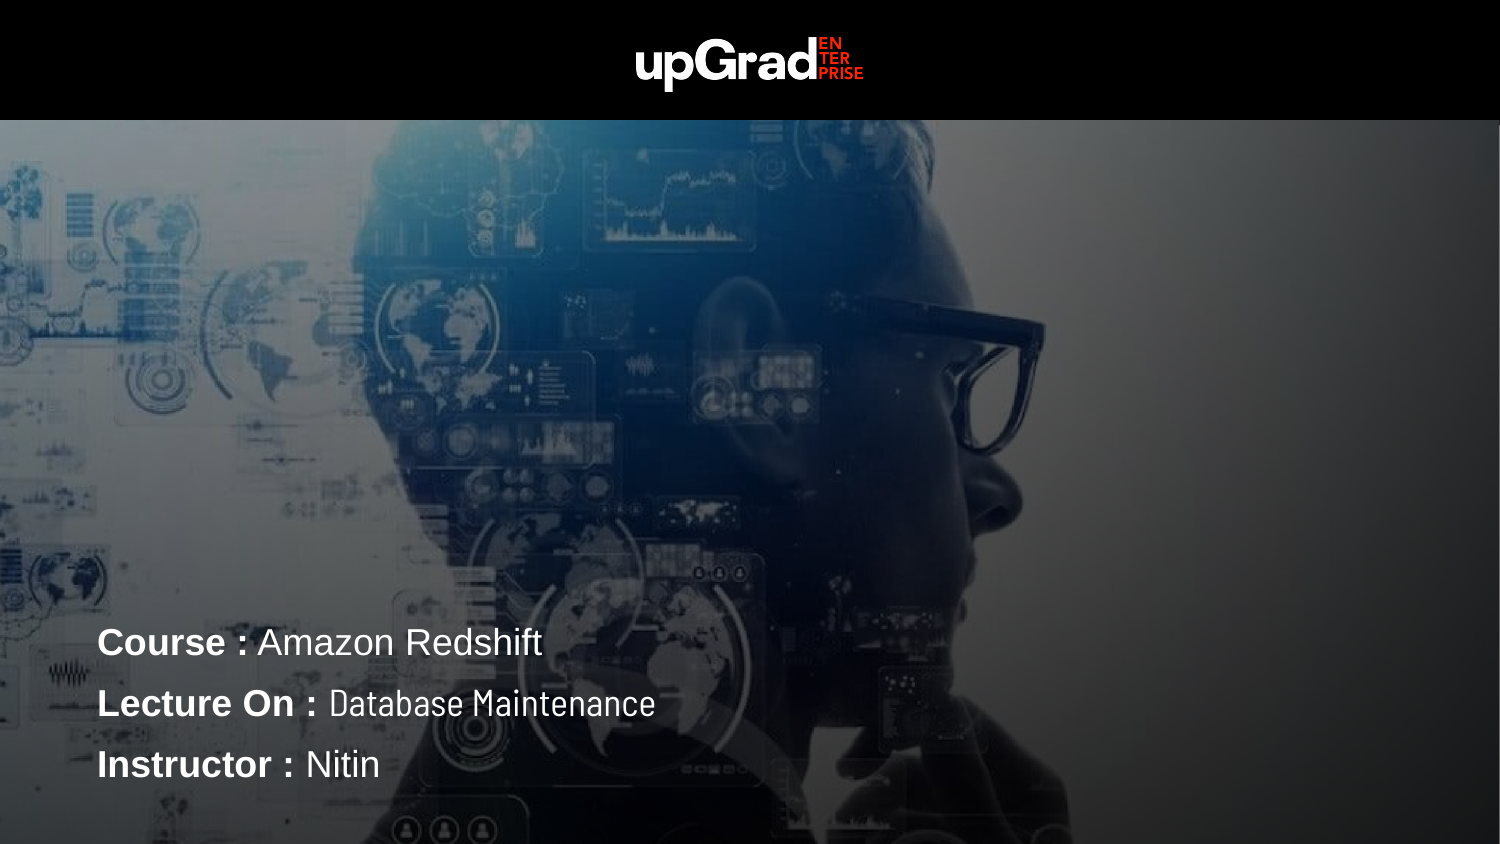

Course : Amazon Redshift
Lecture On : Database Maintenance
Instructor : Nitin